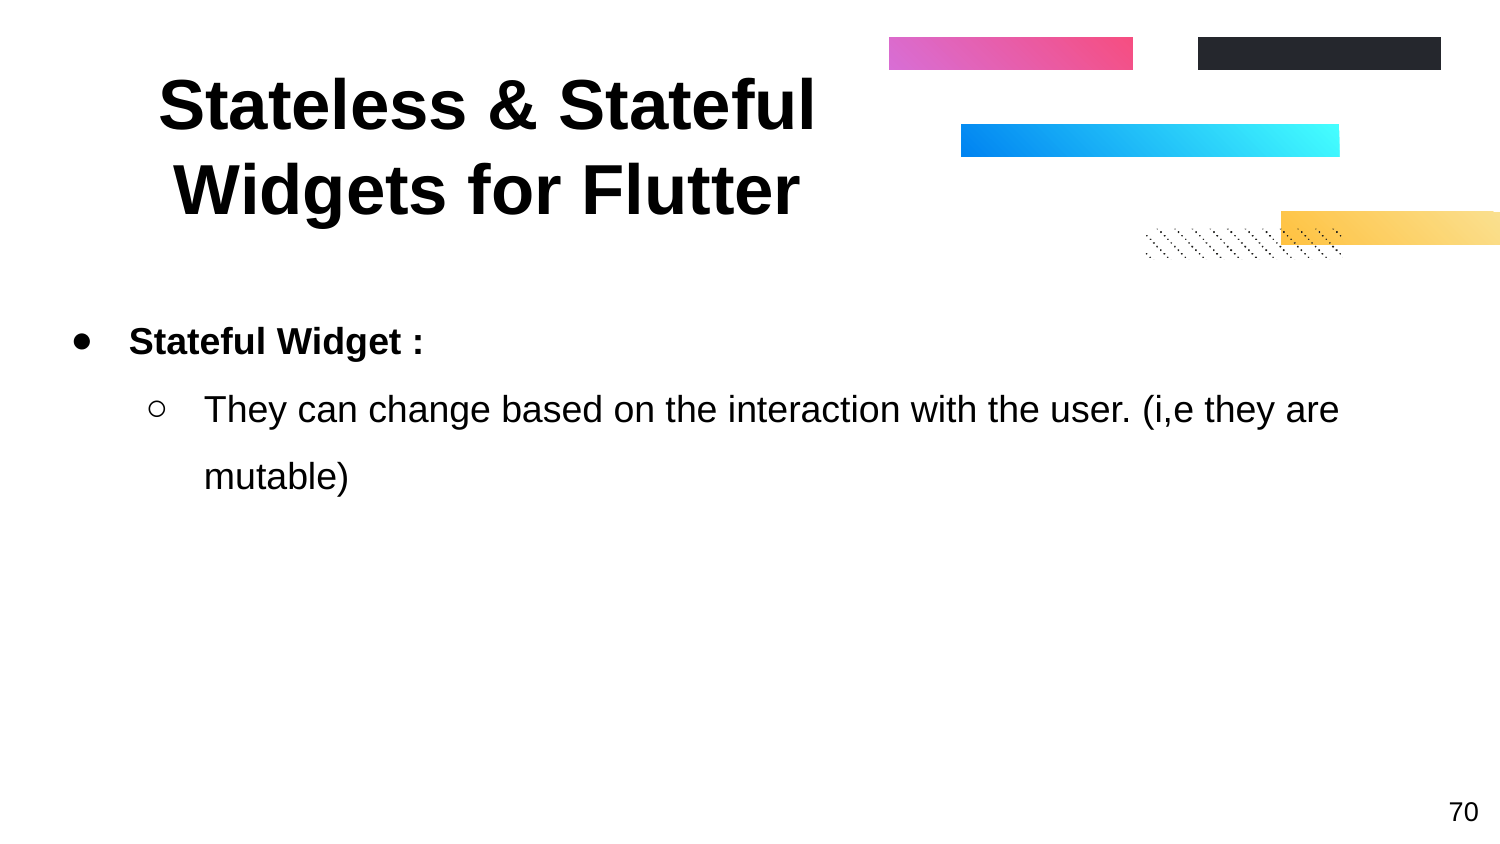

# Stateless & Stateful Widgets for Flutter
Stateful Widget :
They can change based on the interaction with the user. (i,e they are mutable)

70